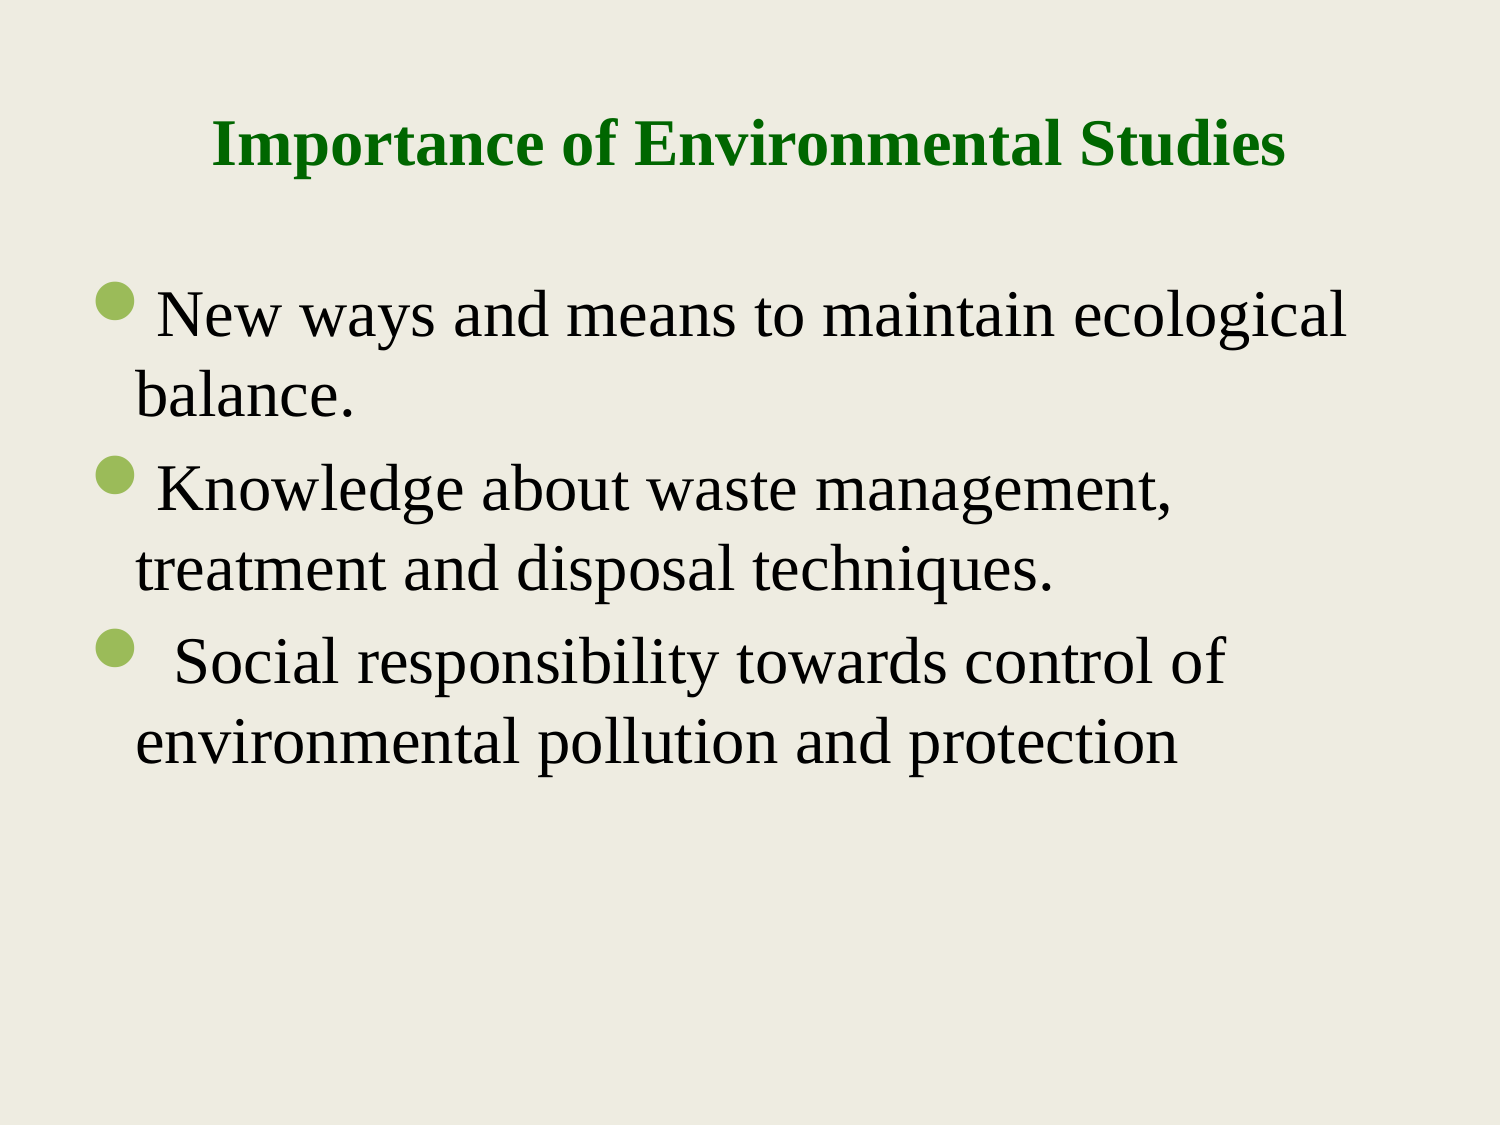

# Importance of Environmental Studies
New ways and means to maintain ecological balance.
Knowledge about waste management, treatment and disposal techniques.
 Social responsibility towards control of environmental pollution and protection